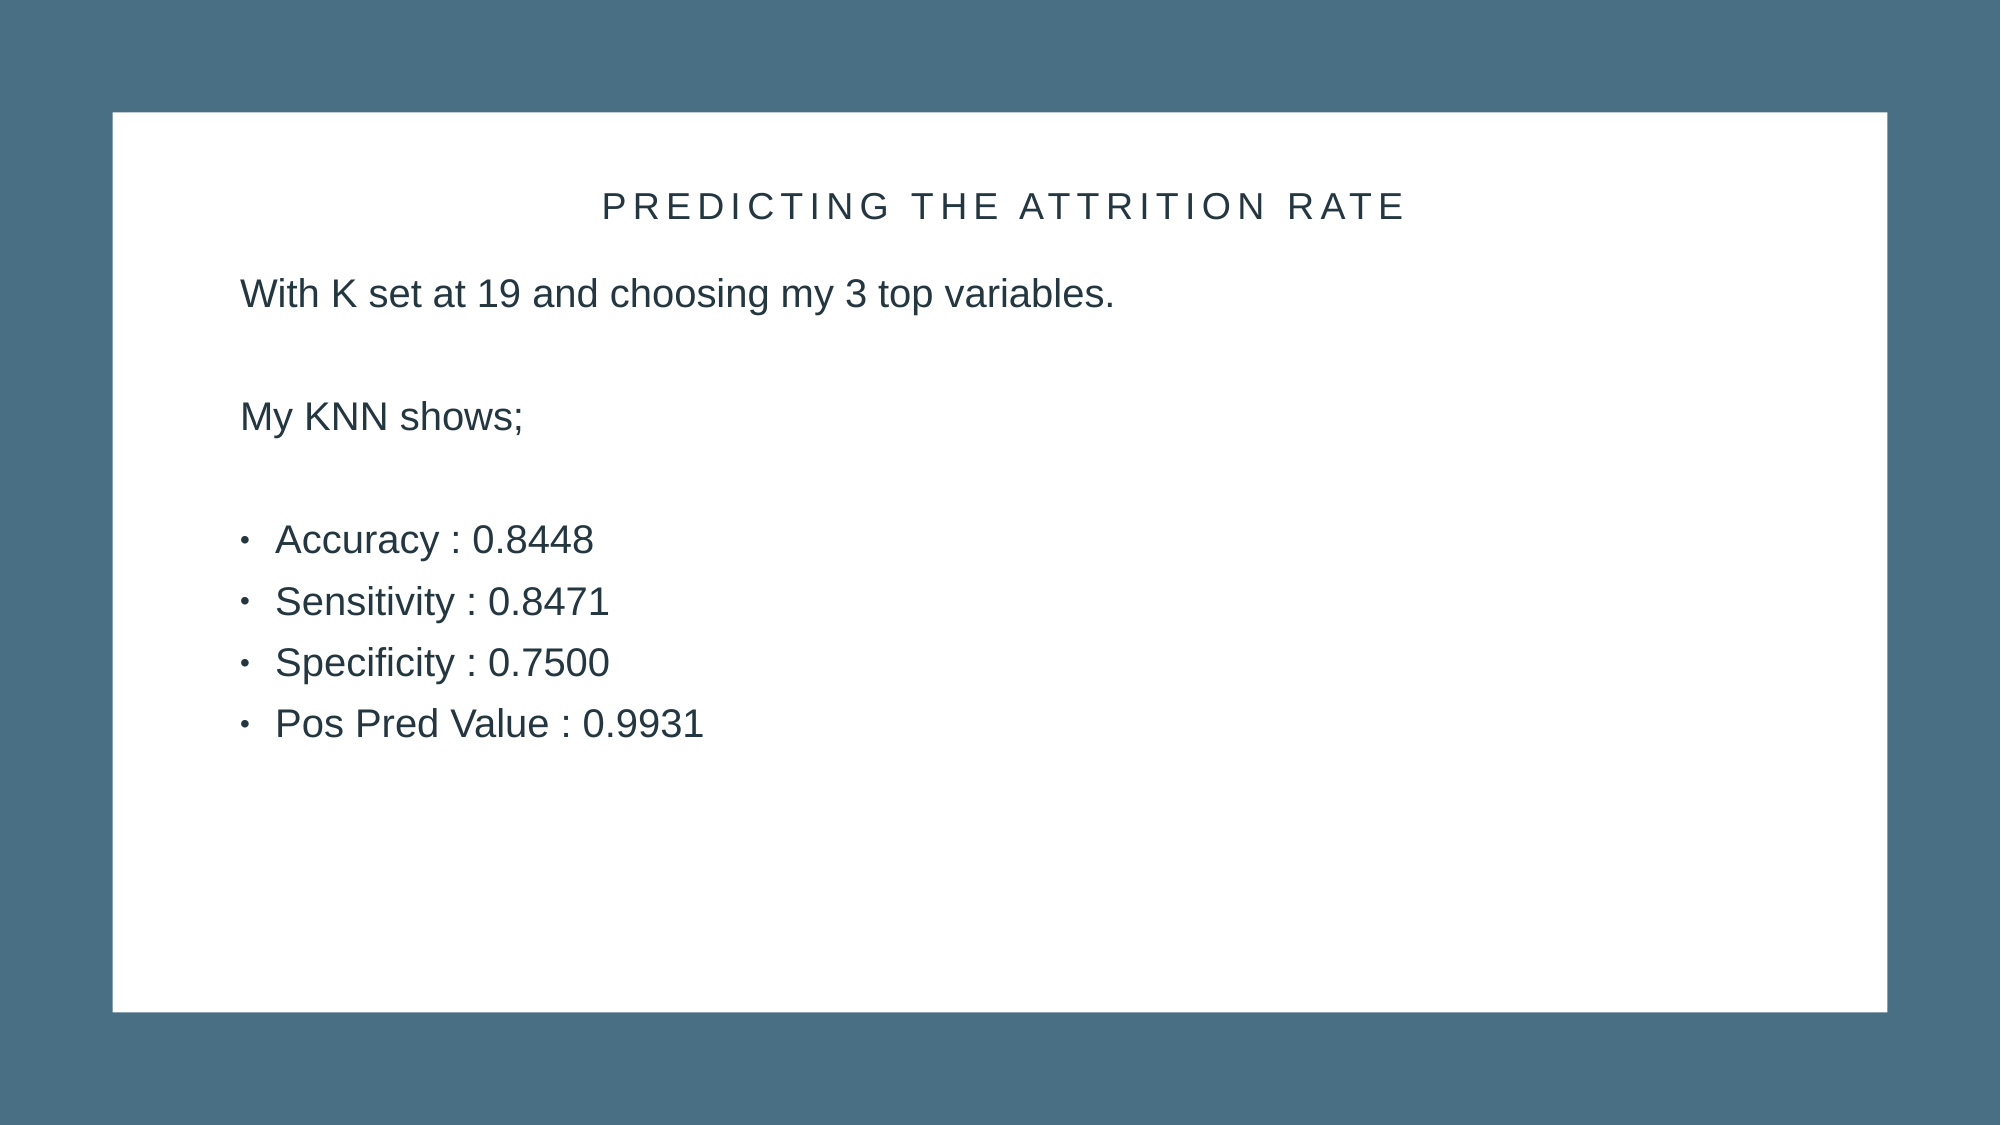

# Predicting the Attrition Rate
With K set at 19 and choosing my 3 top variables.

My KNN shows;

Accuracy : 0.8448
Sensitivity : 0.8471
Specificity : 0.7500
Pos Pred Value : 0.9931